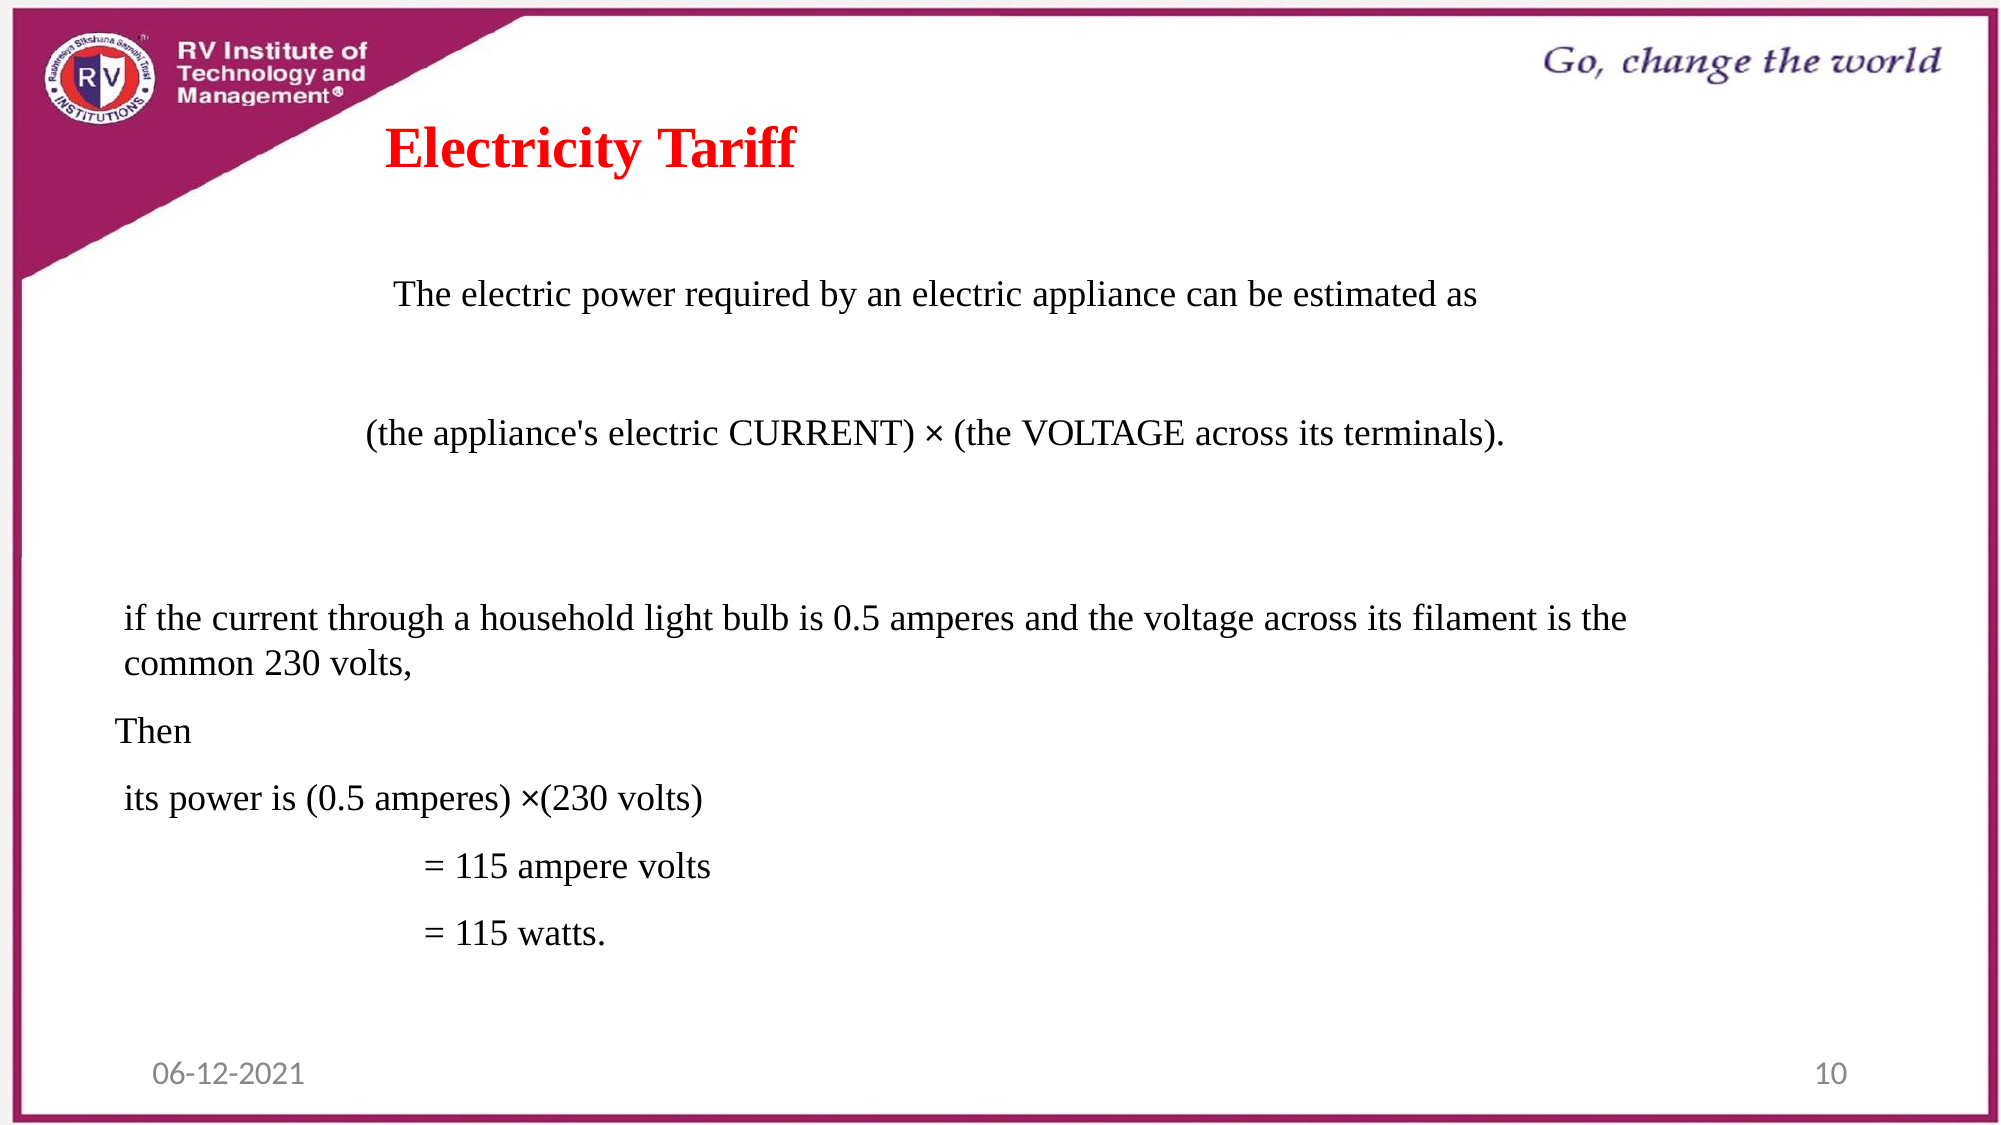

# Electricity Tariff
The electric power required by an electric appliance can be estimated as

(the appliance's electric CURRENT) × (the VOLTAGE across its terminals).

if the current through a household light bulb is 0.5 amperes and the voltage across its filament is the common 230 volts,
Then
its power is (0.5 amperes) ×(230 volts)
= 115 ampere volts
= 115 watts.
06-12-2021
10